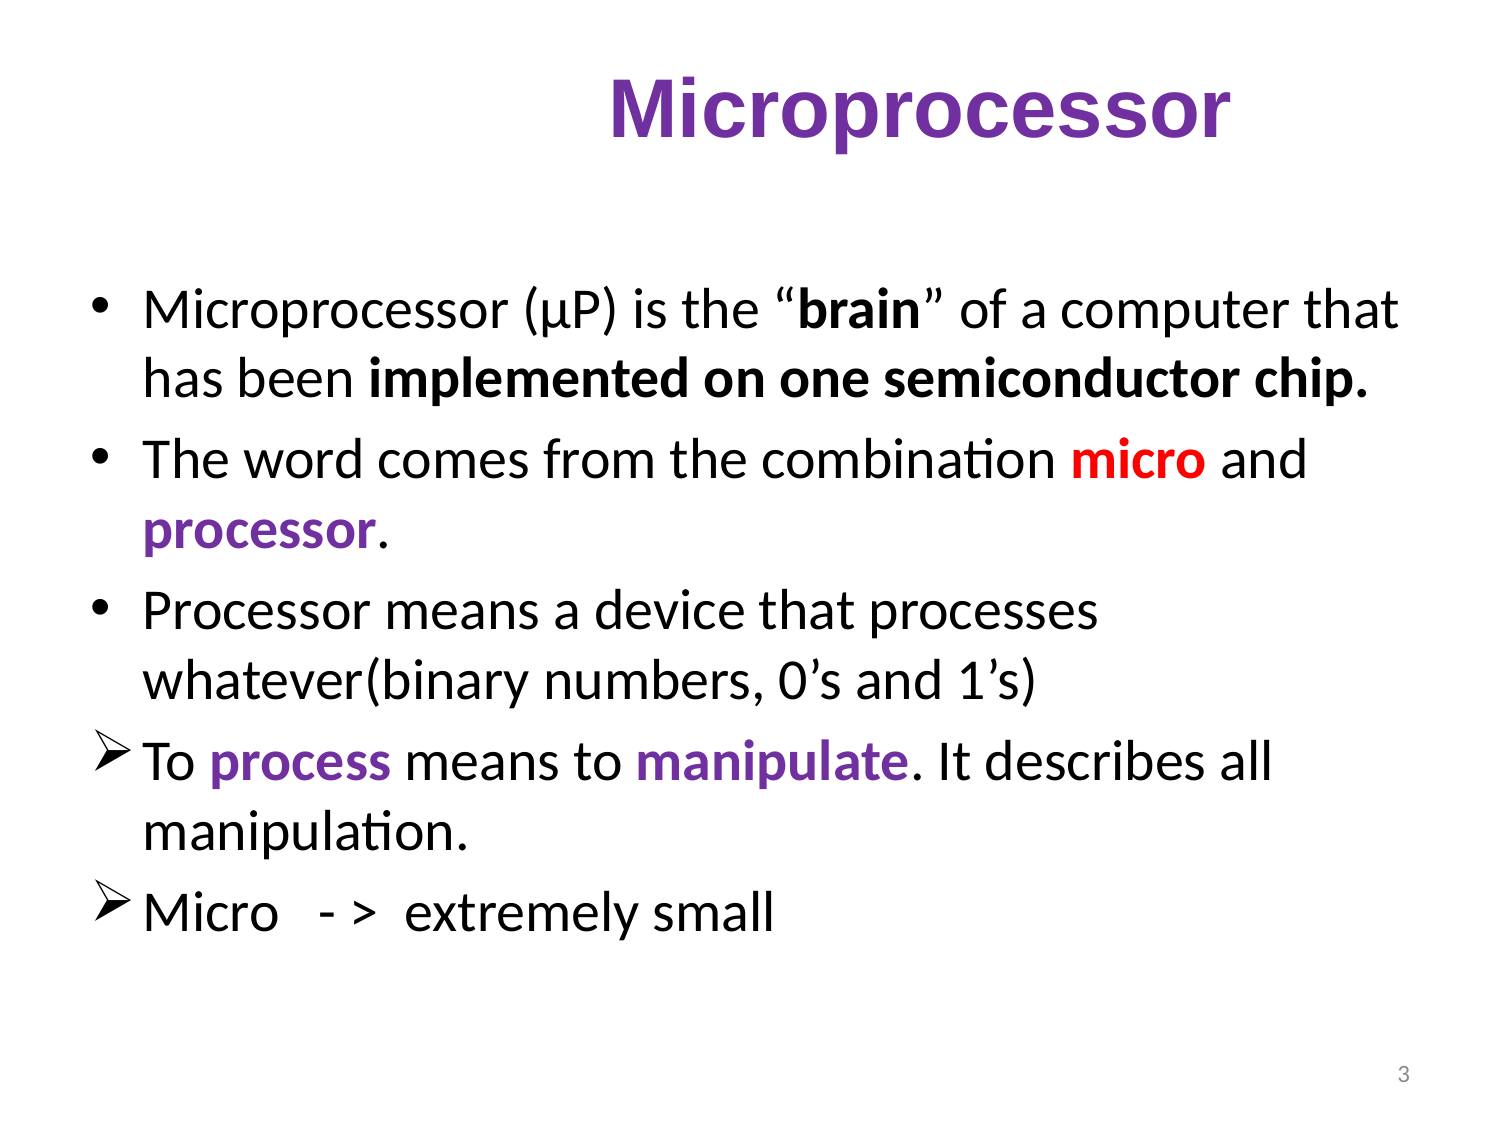

# Microprocessor
Microprocessor (µP) is the “brain” of a computer that has been implemented on one semiconductor chip.
The word comes from the combination micro and processor.
Processor means a device that processes whatever(binary numbers, 0’s and 1’s)
To process means to manipulate. It describes all manipulation.
Micro   - >  extremely small
3